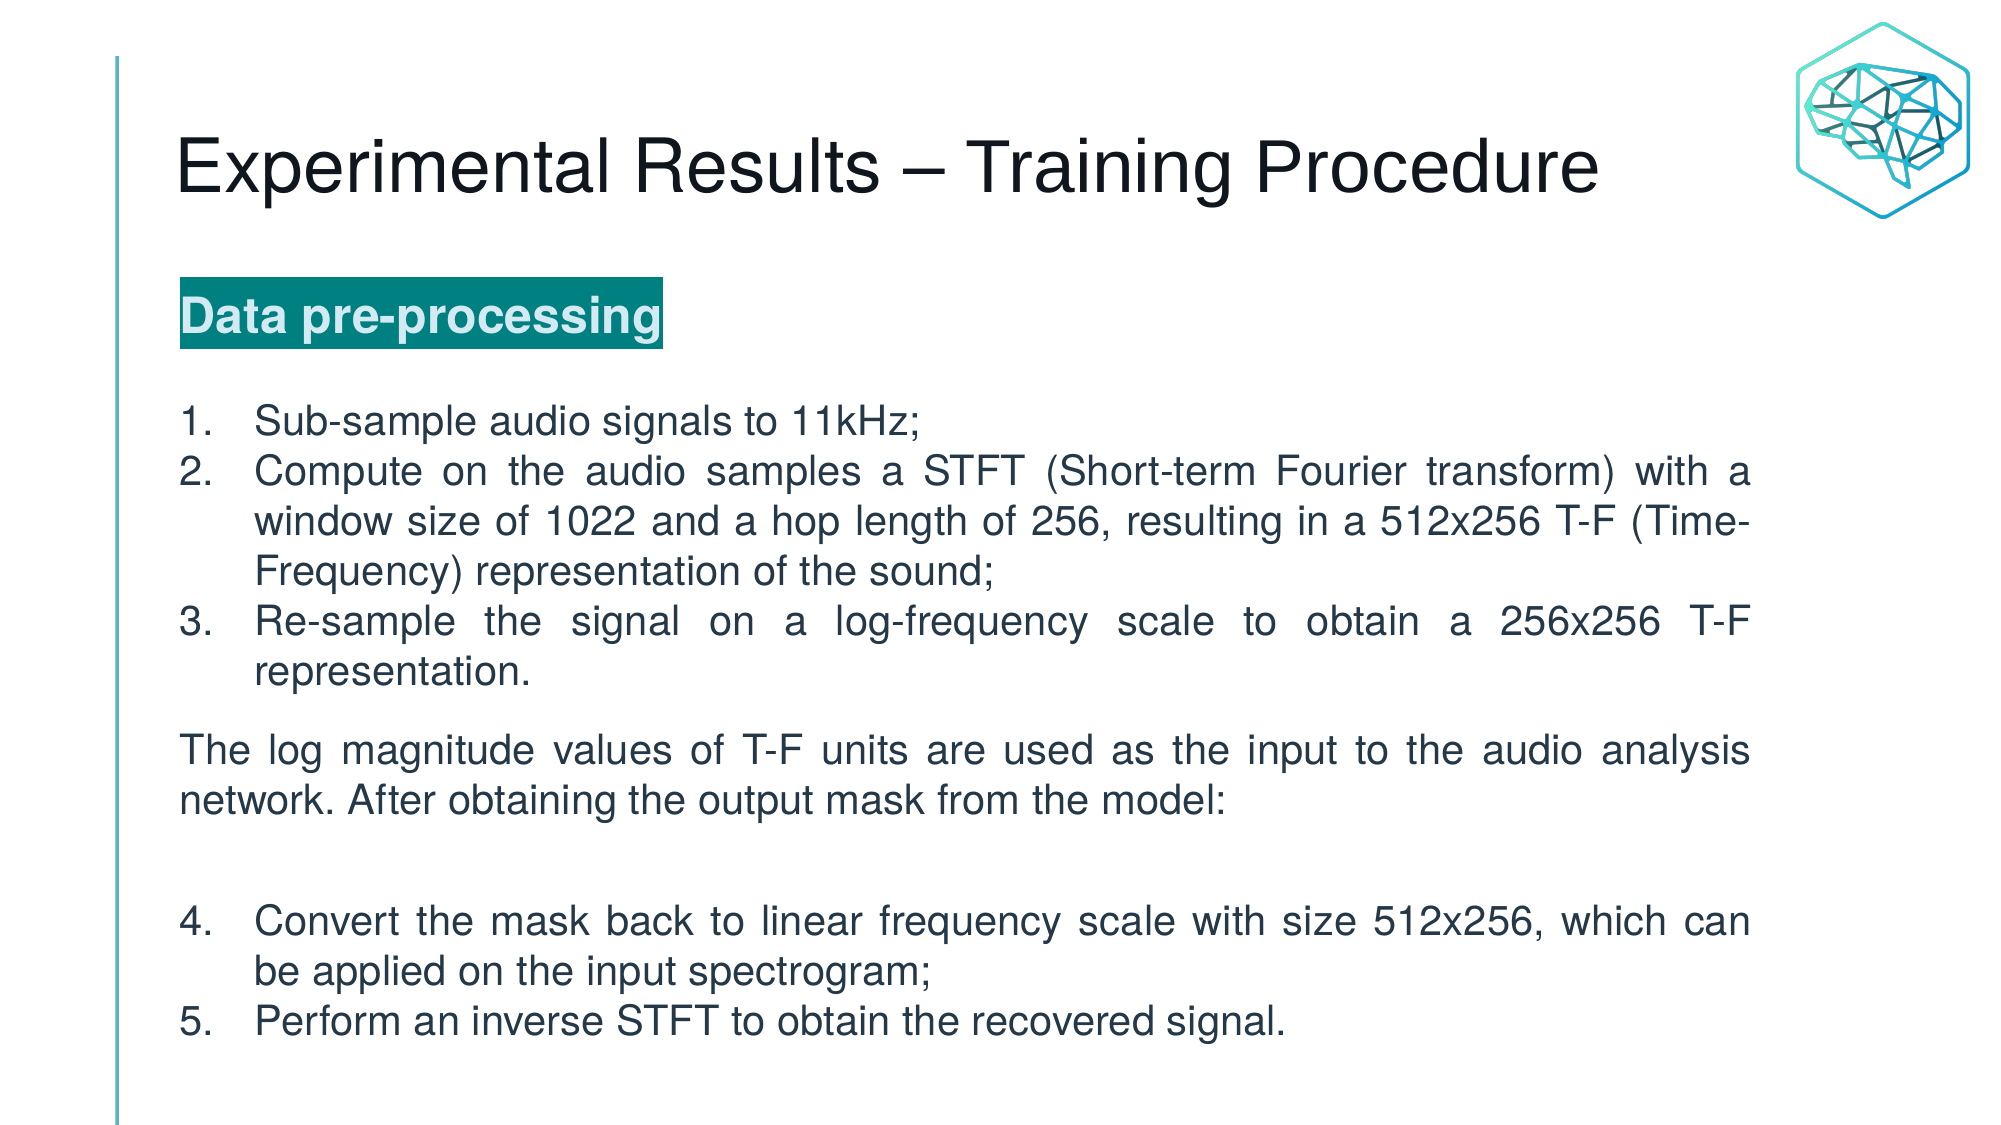

# Experimental Results – Training Procedure
Data pre-processing

Sub-sample audio signals to 11kHz;
Compute on the audio samples a STFT (Short-term Fourier transform) with a window size of 1022 and a hop length of 256, resulting in a 512x256 T-F (Time-Frequency) representation of the sound;
Re-sample the signal on a log-frequency scale to obtain a 256x256 T-F representation.

Convert the mask back to linear frequency scale with size 512x256, which can be applied on the input spectrogram;
Perform an inverse STFT to obtain the recovered signal.

The log magnitude values of T-F units are used as the input to the audio analysis network. After obtaining the output mask from the model: